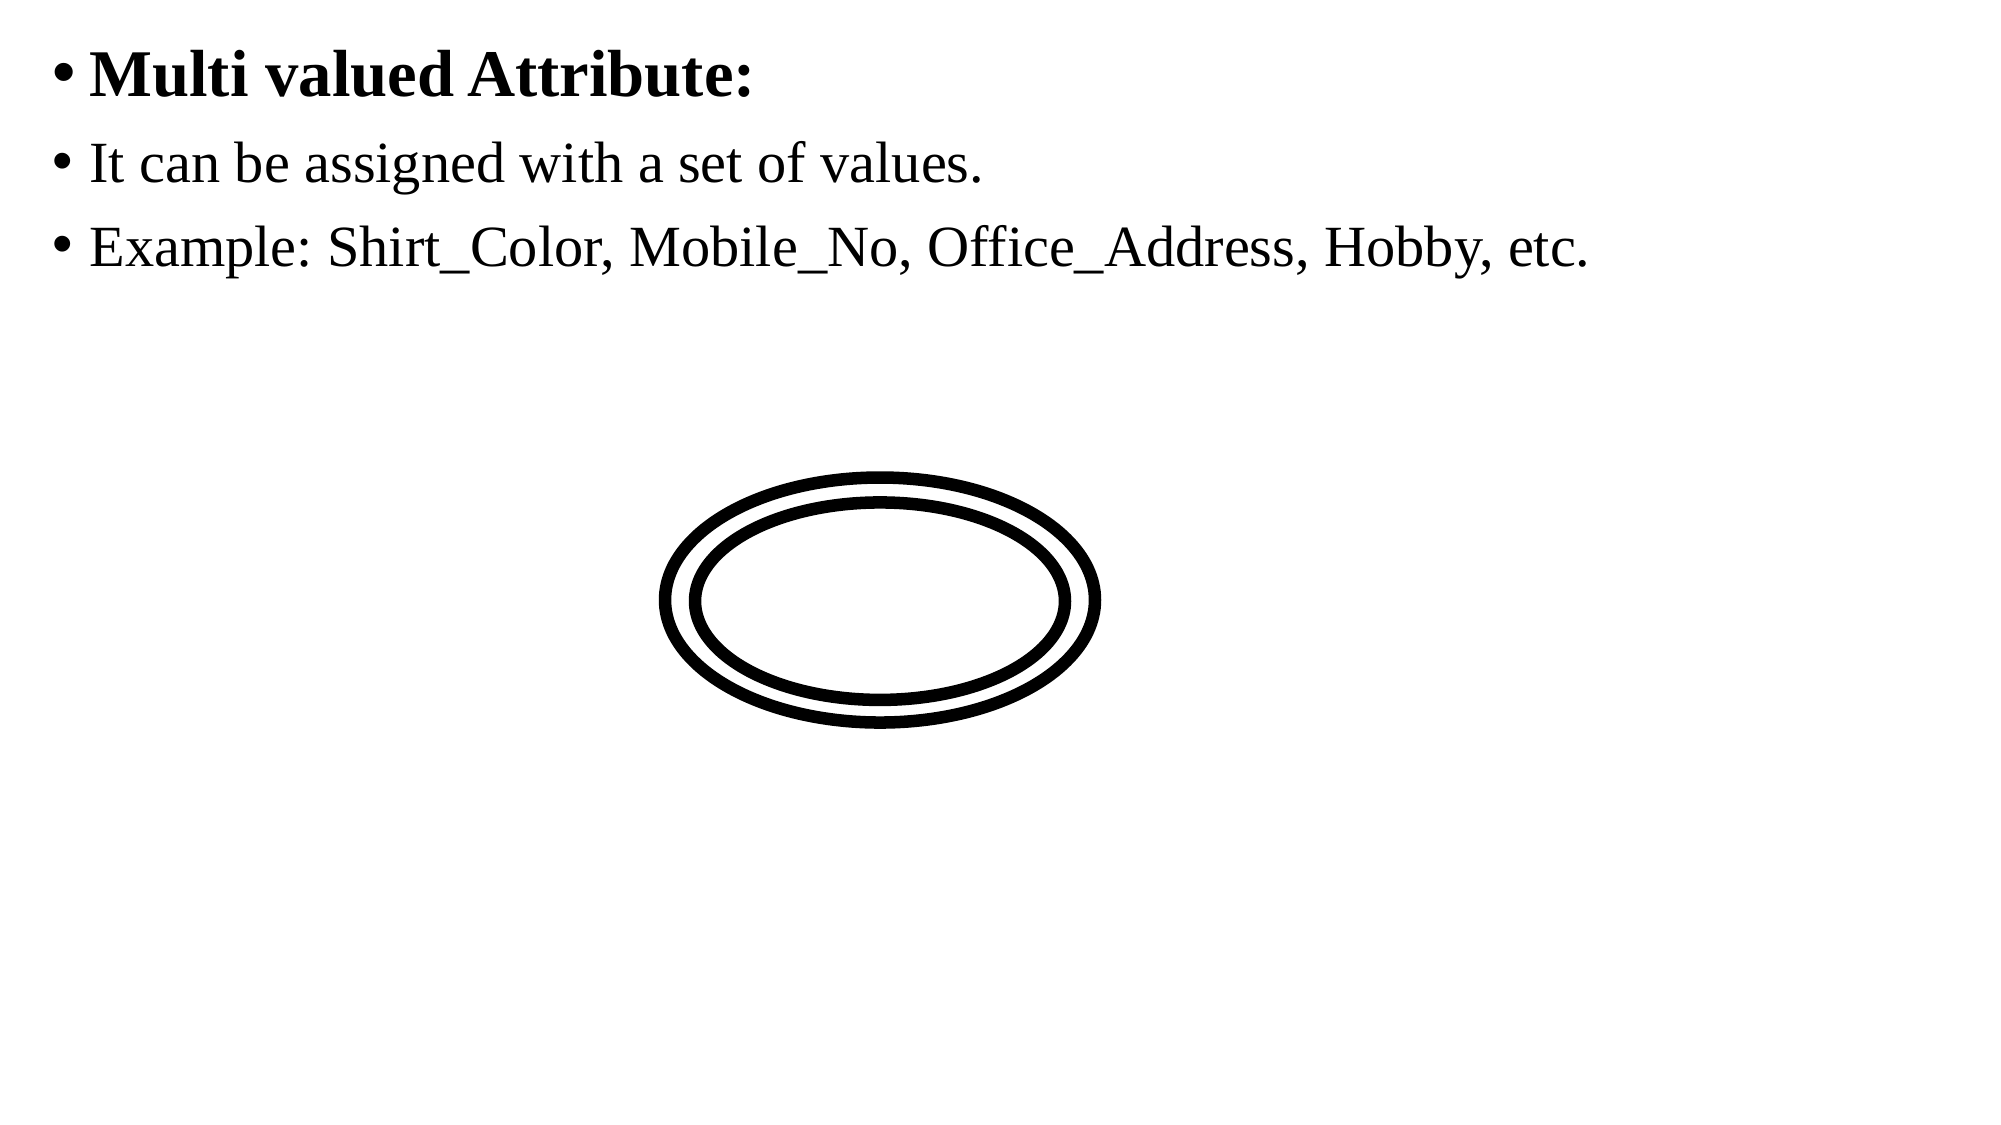

Multi valued Attribute:
It can be assigned with a set of values.
Example: Shirt_Color, Mobile_No, Office_Address, Hobby, etc.